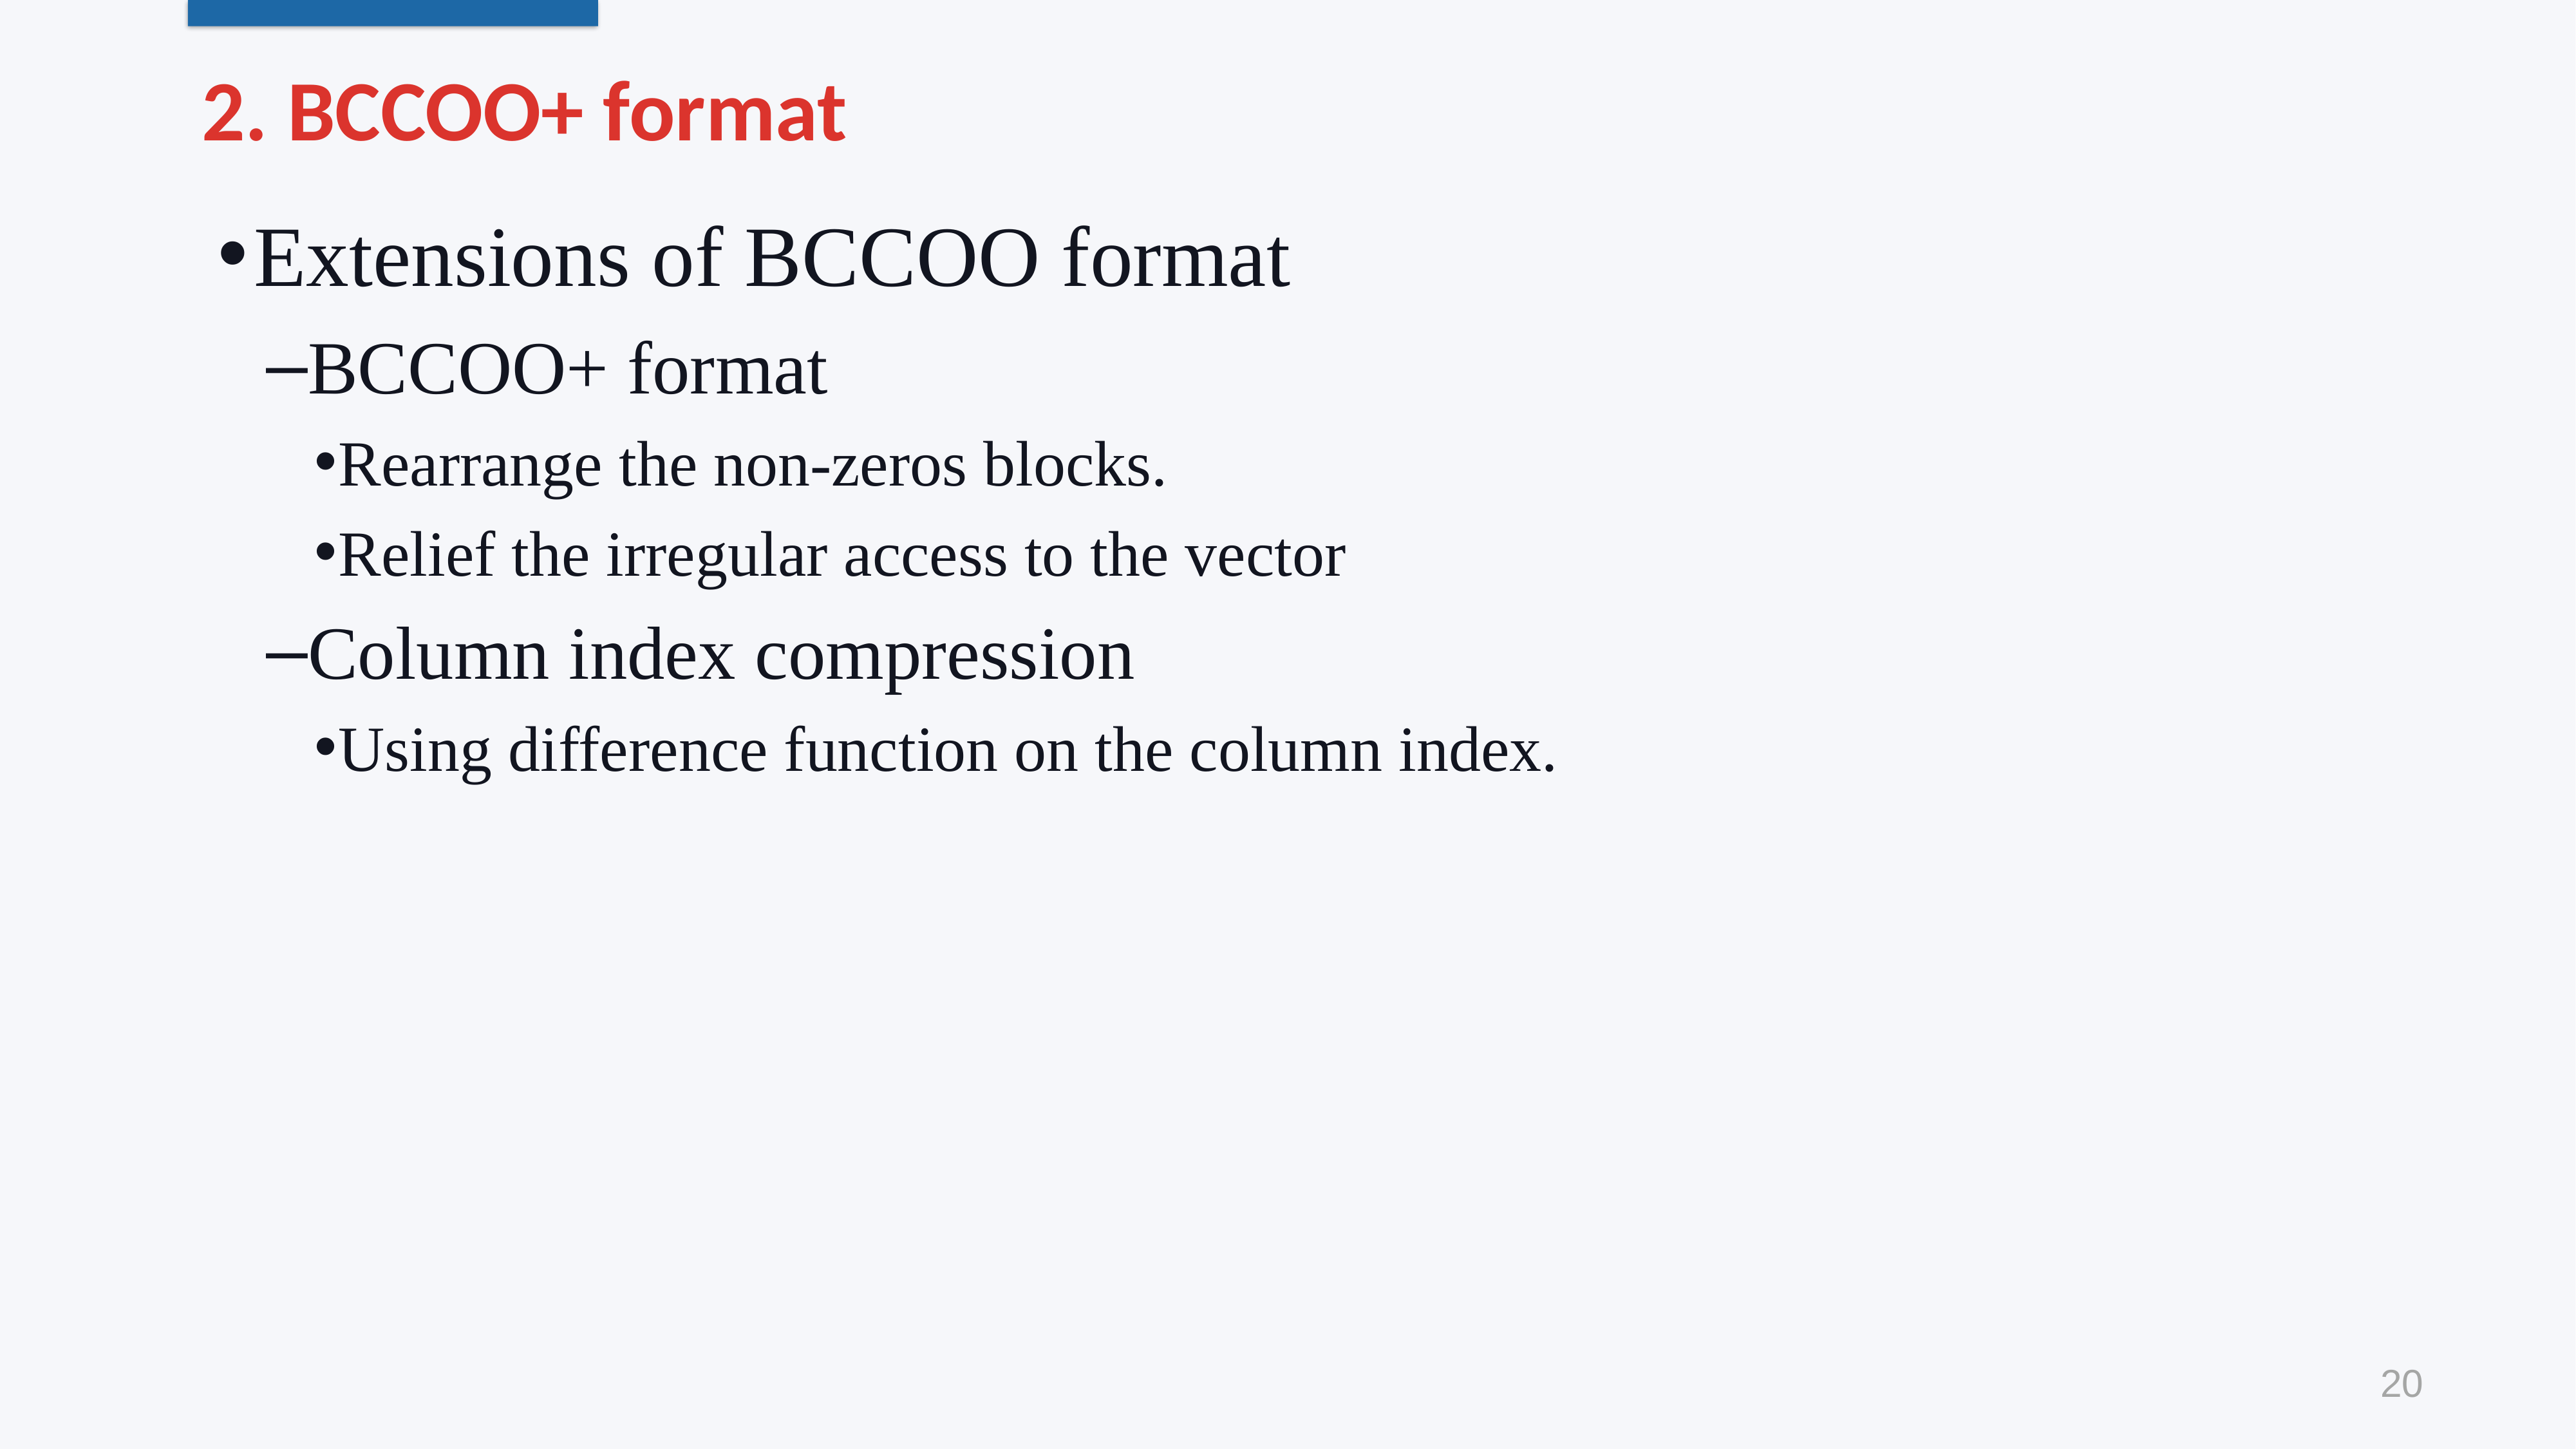

2. BCCOO+ format
Extensions of BCCOO format
BCCOO+ format
Rearrange the non-zeros blocks.
Relief the irregular access to the vector
Column index compression
Using difference function on the column index.

20